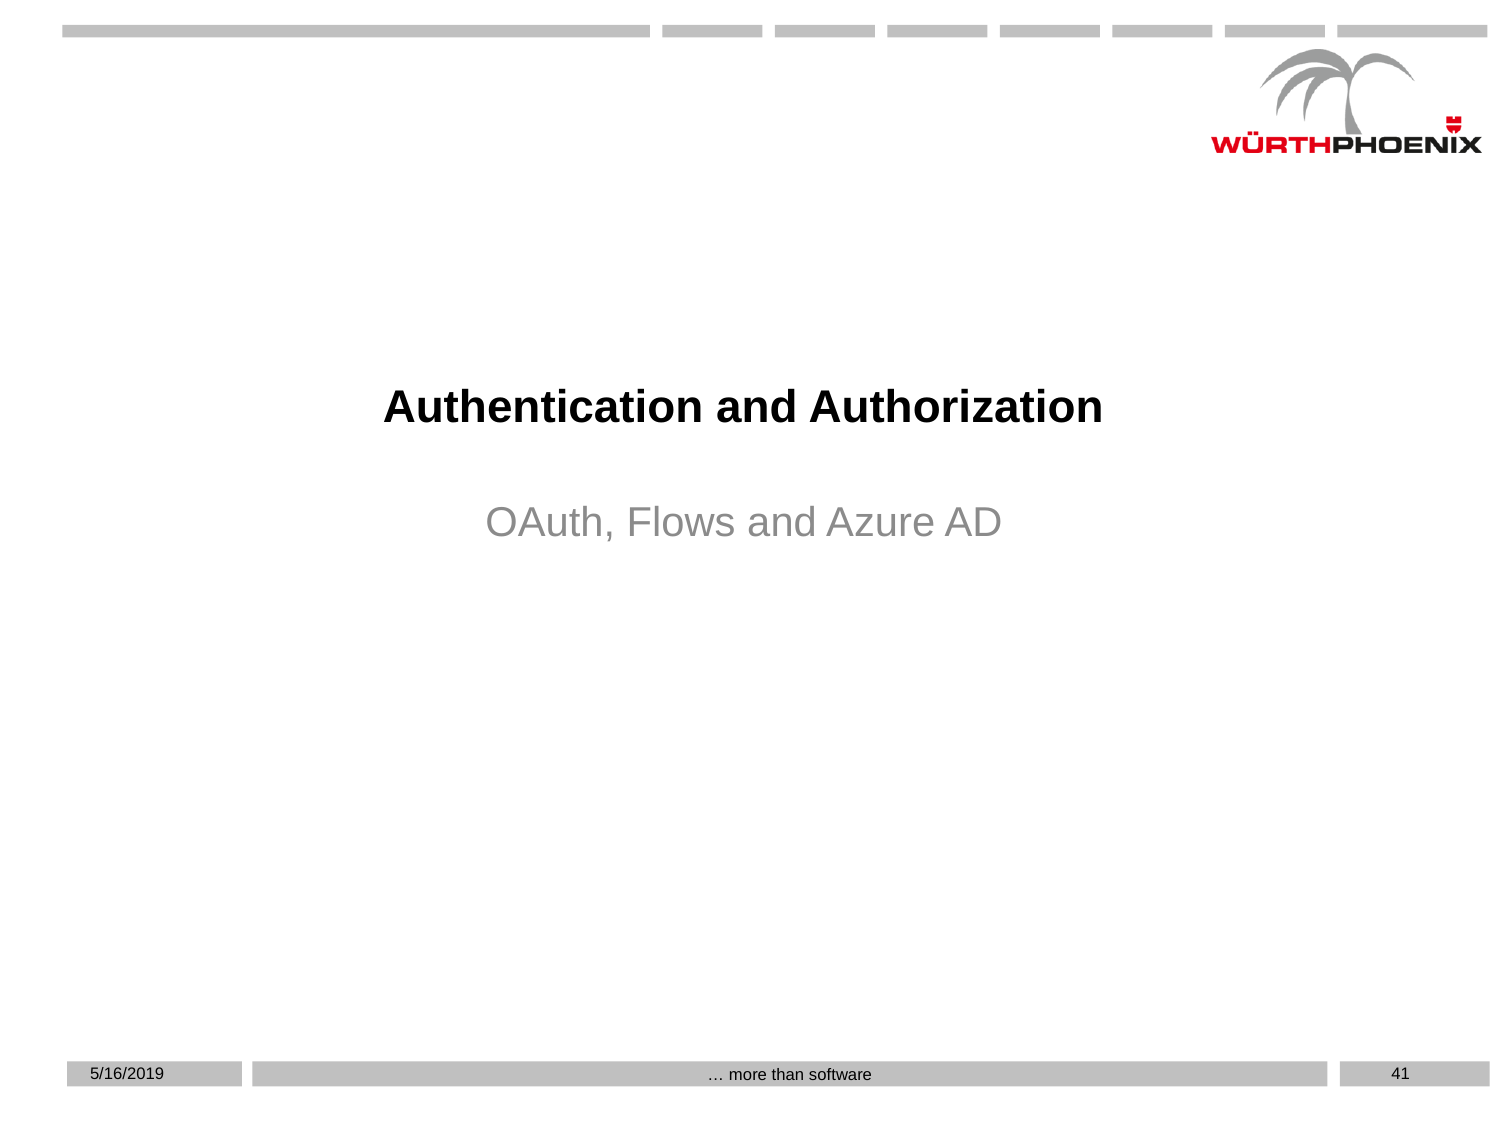

# Authentication and Authorization
OAuth, Flows and Azure AD
5/16/2019
41